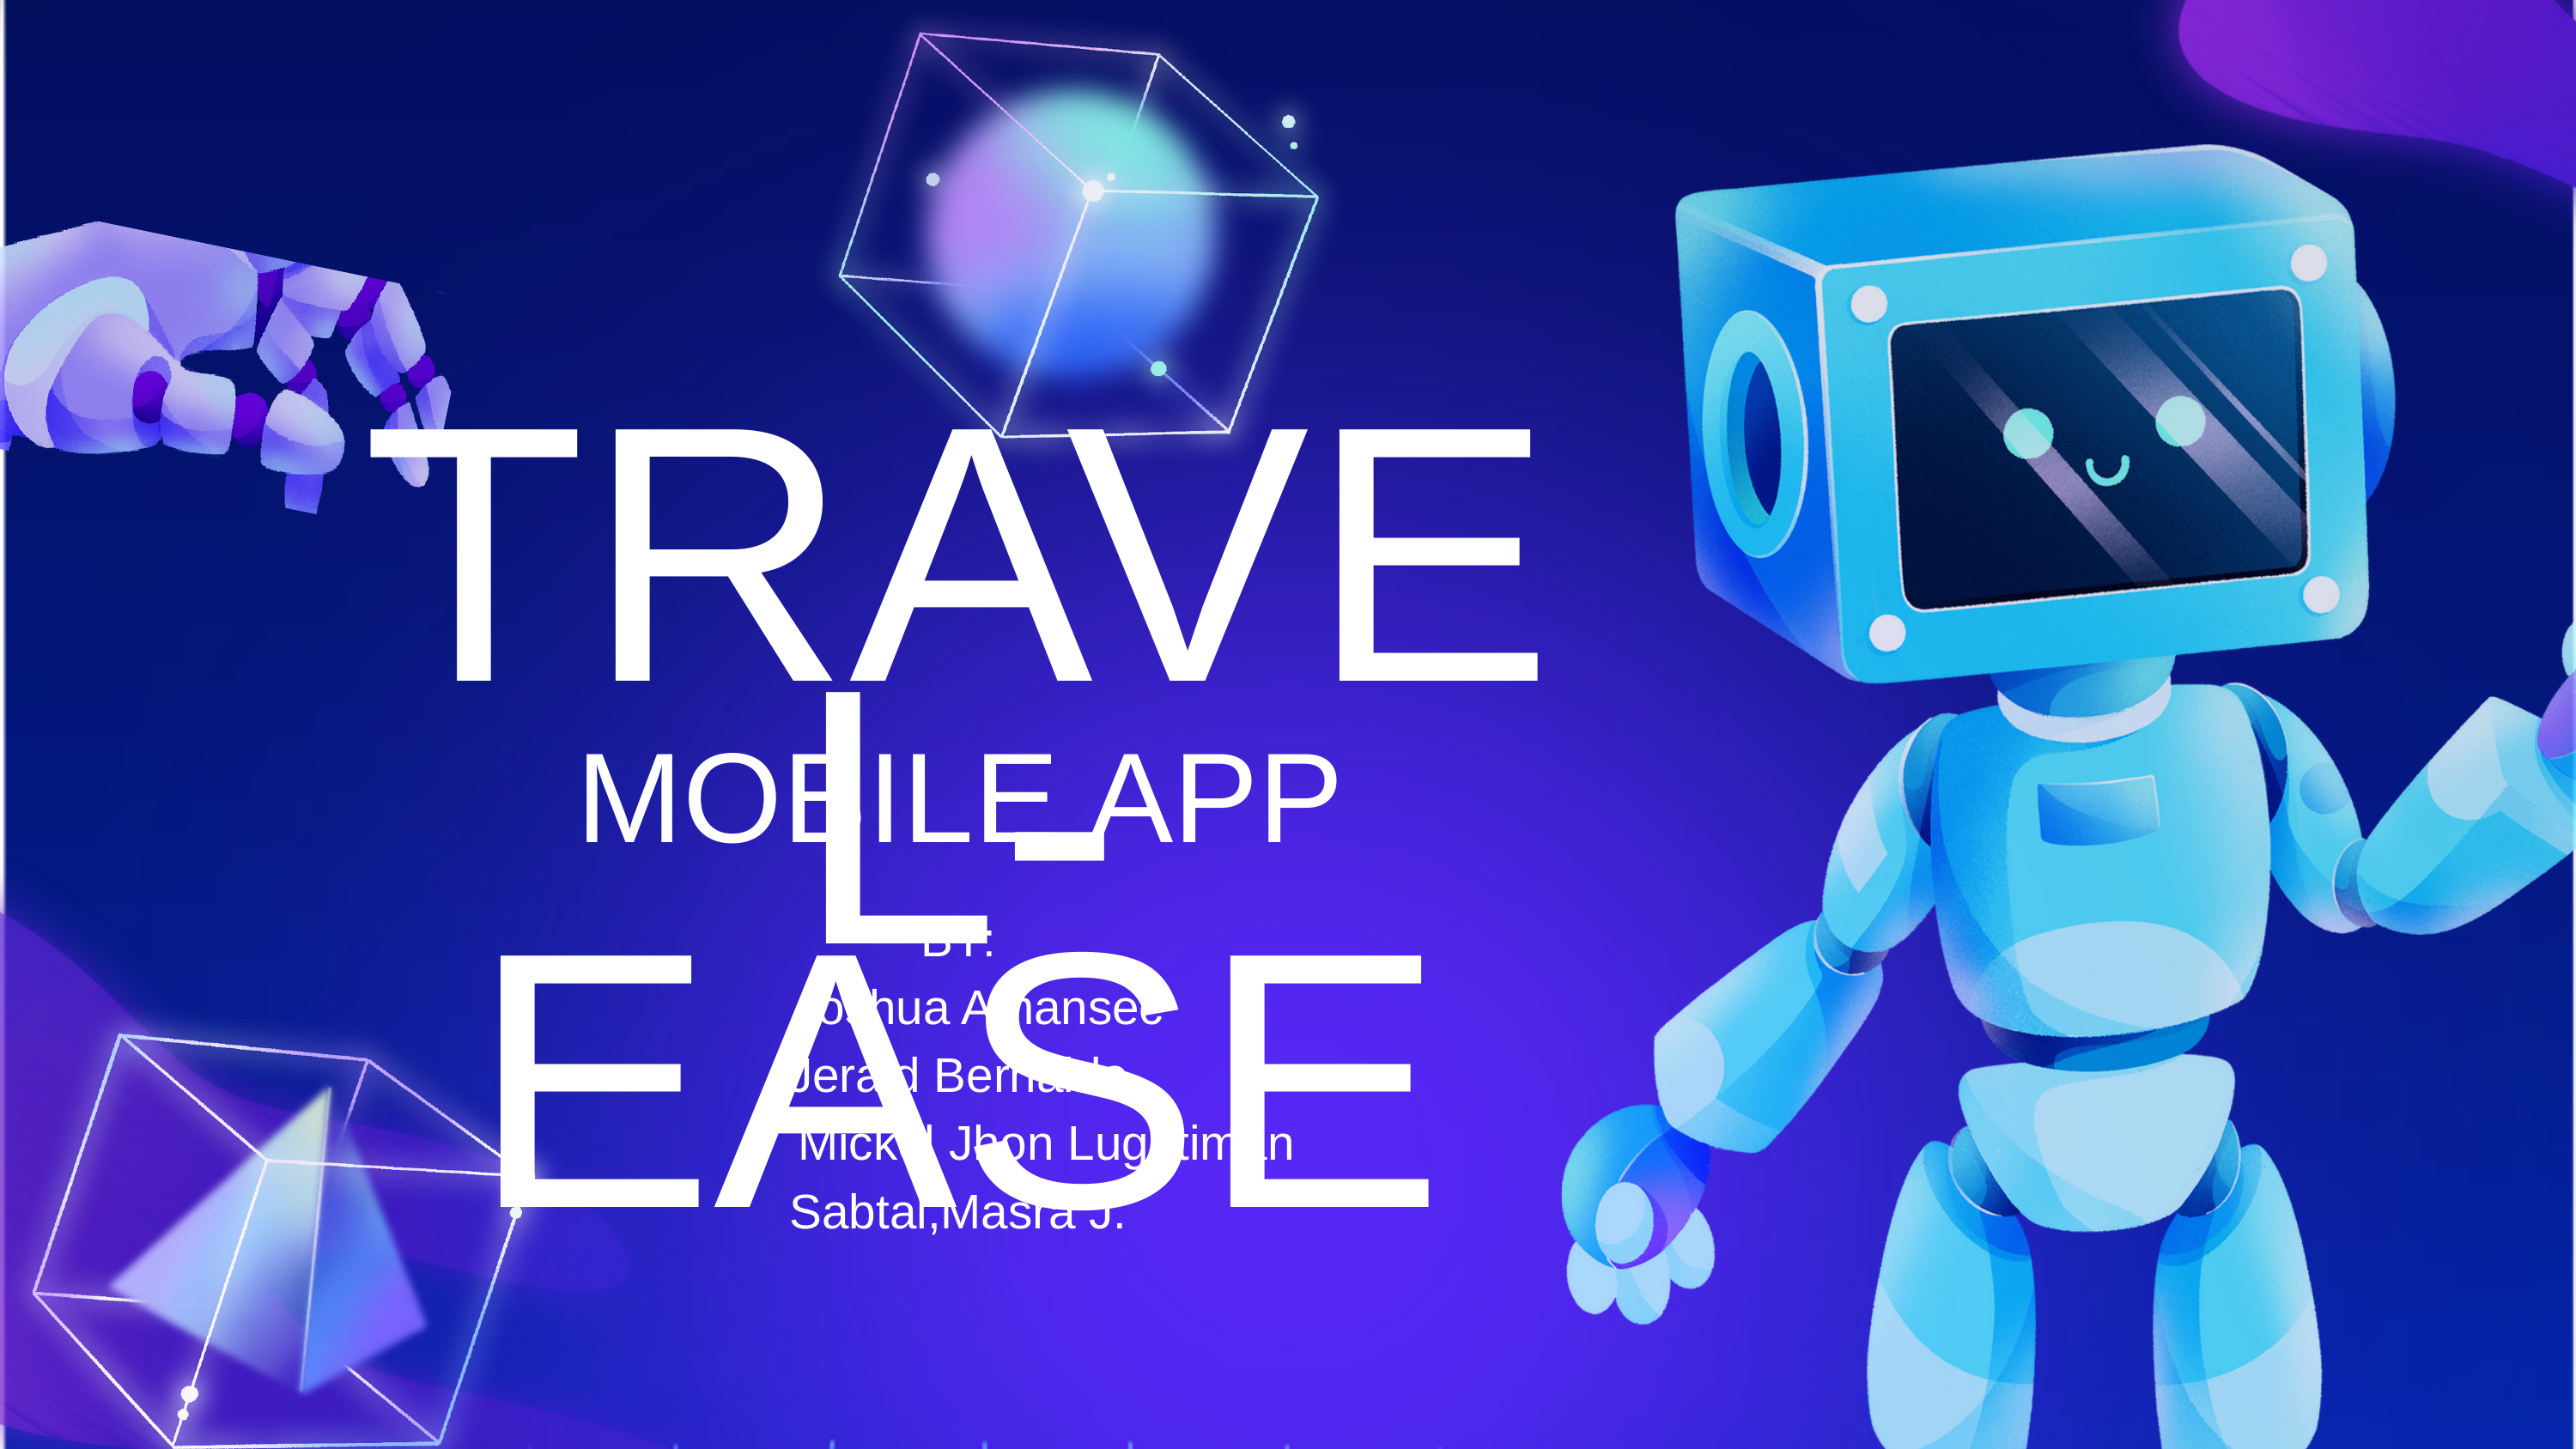

TRAVEL-EASE
MOBILE APP

BY:
   Joshua Amansec
Jerald Bernaldo
             Mickel Jhon Lugatiman
Sabtal,Masra J.